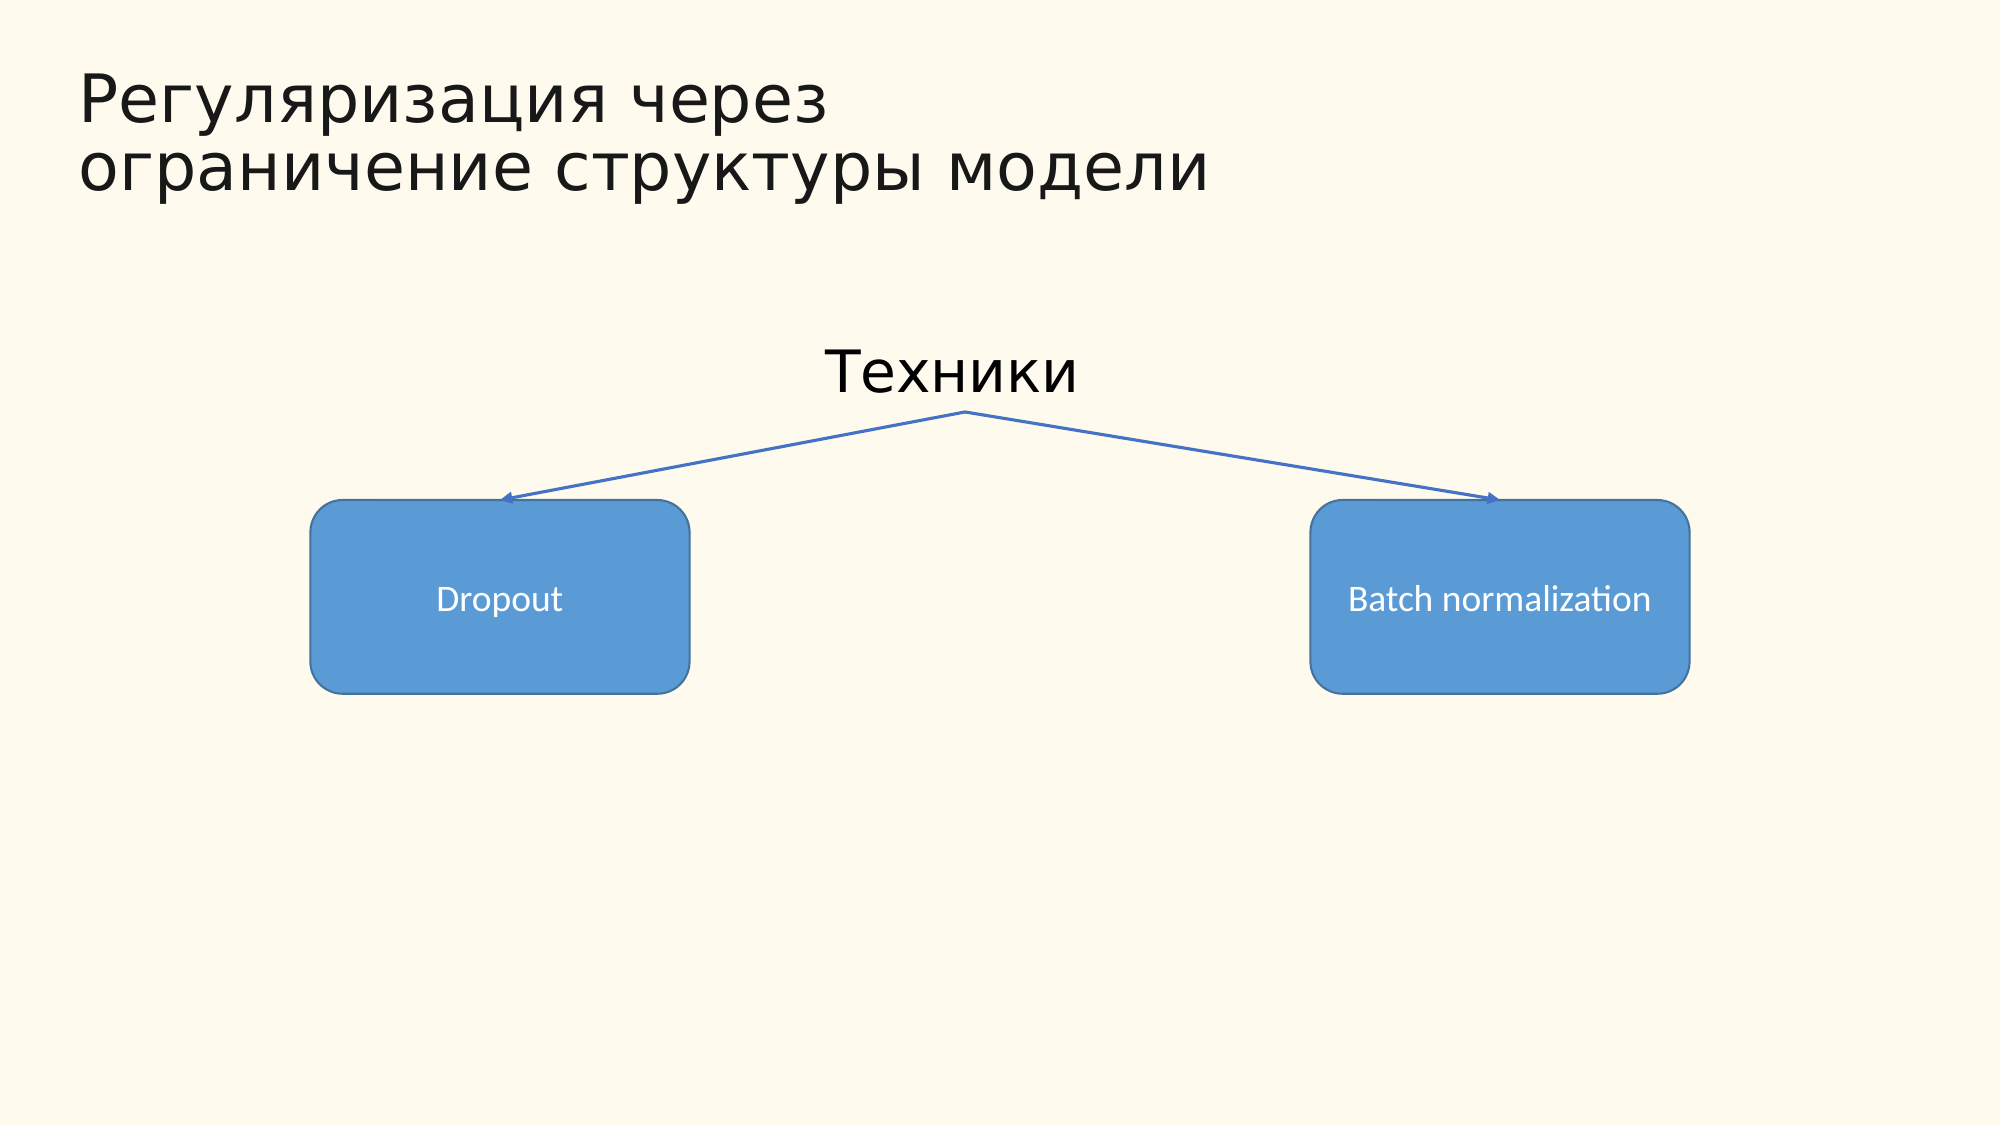

# Регуляризация через ограничение структуры модели
Техники
Dropout
Batch normalization